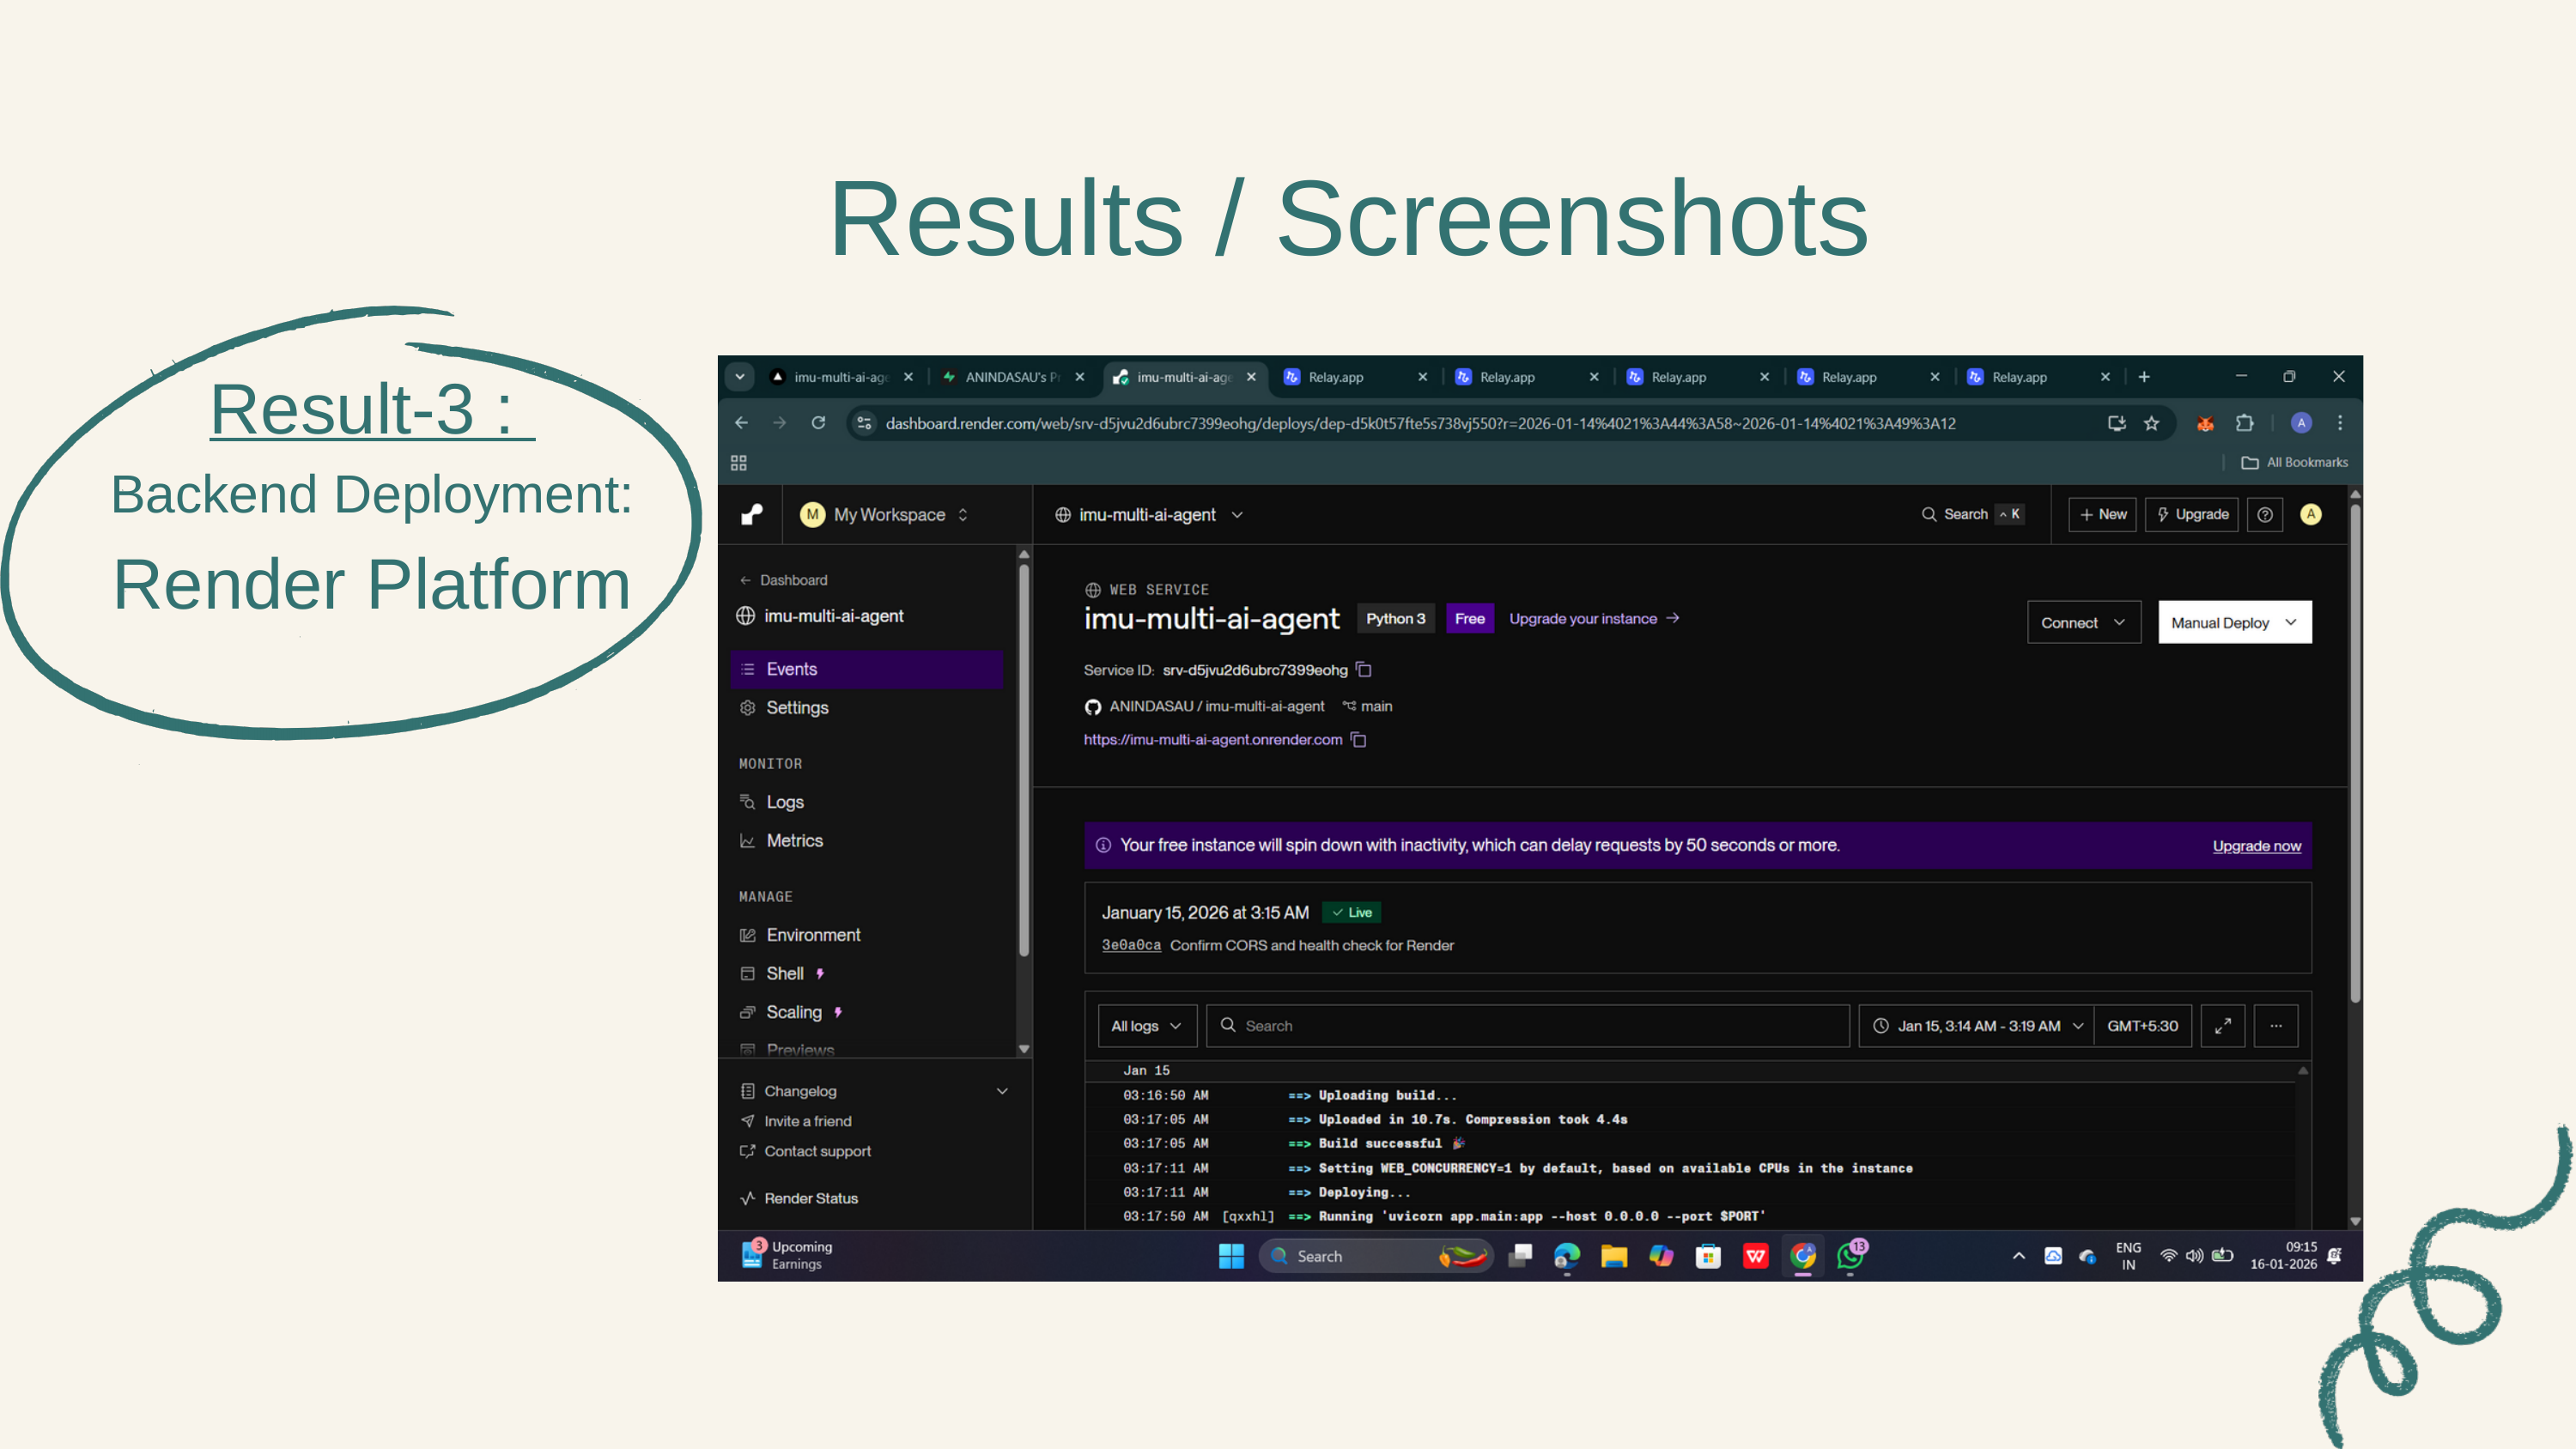

Results / Screenshots

Result-3 :
Backend Deployment:
Render Platform